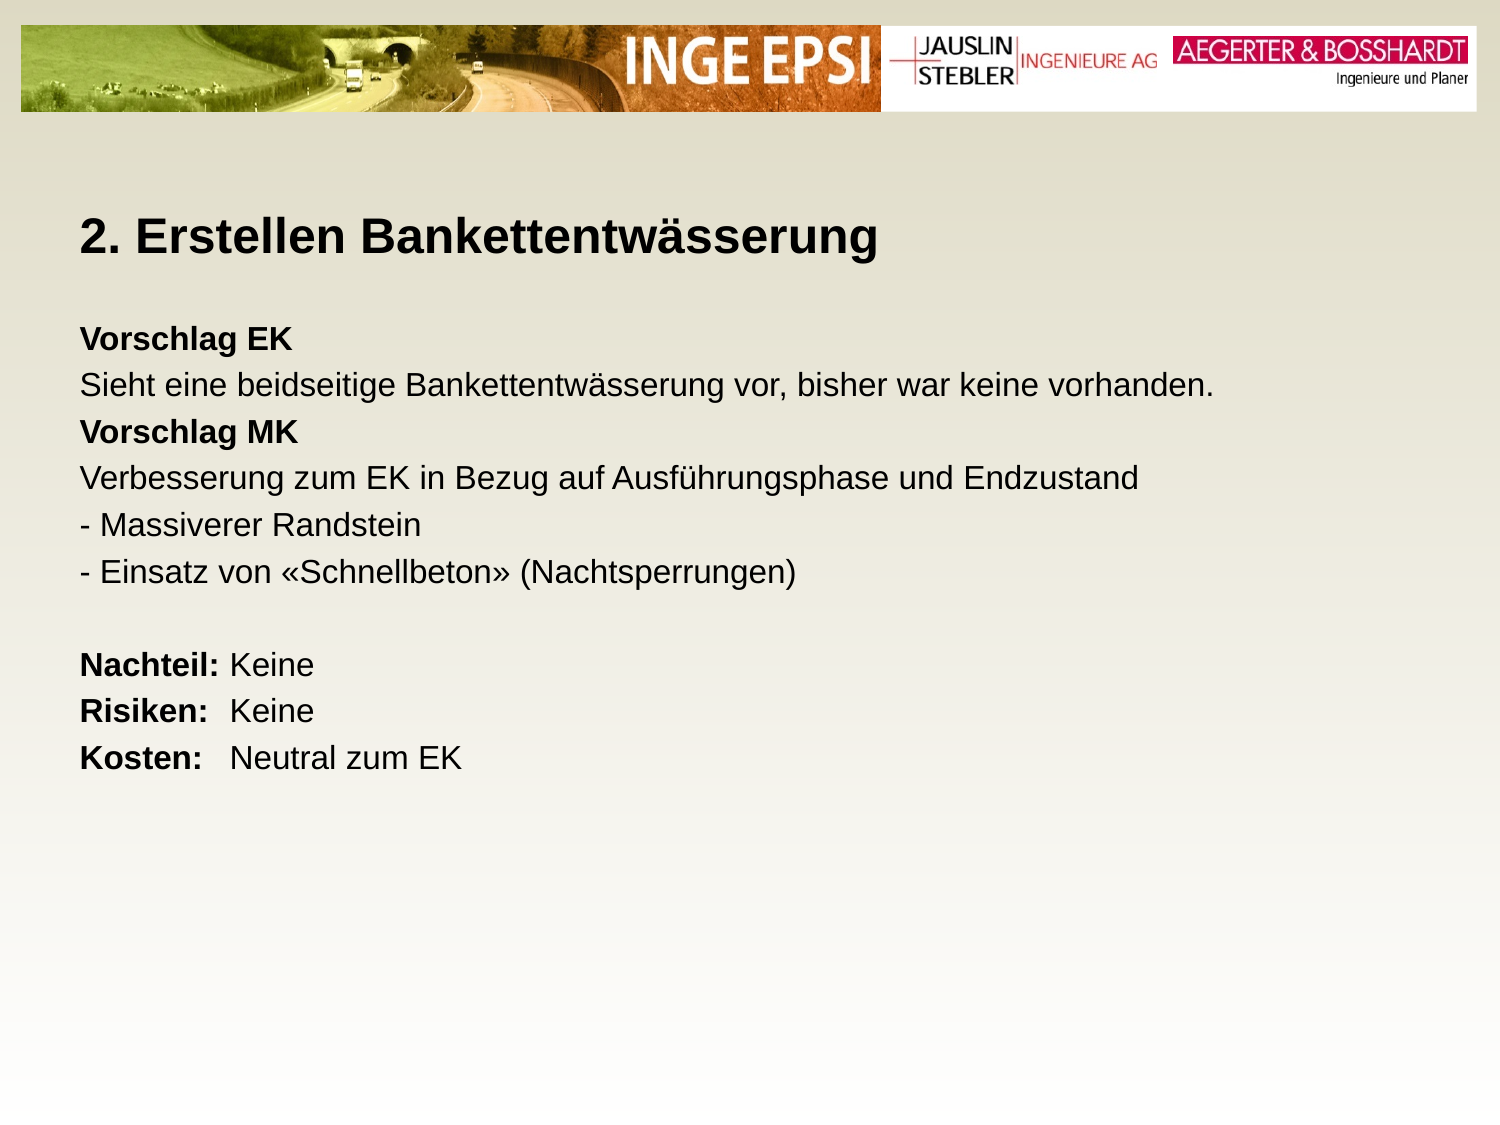

2. Erstellen Bankettentwässerung

Vorschlag EK
Sieht eine beidseitige Bankettentwässerung vor, bisher war keine vorhanden.
Vorschlag MK
Verbesserung zum EK in Bezug auf Ausführungsphase und Endzustand
- Massiverer Randstein
- Einsatz von «Schnellbeton» (Nachtsperrungen)

Nachteil: 	Keine
Risiken:	Keine
Kosten:  	Neutral zum EK